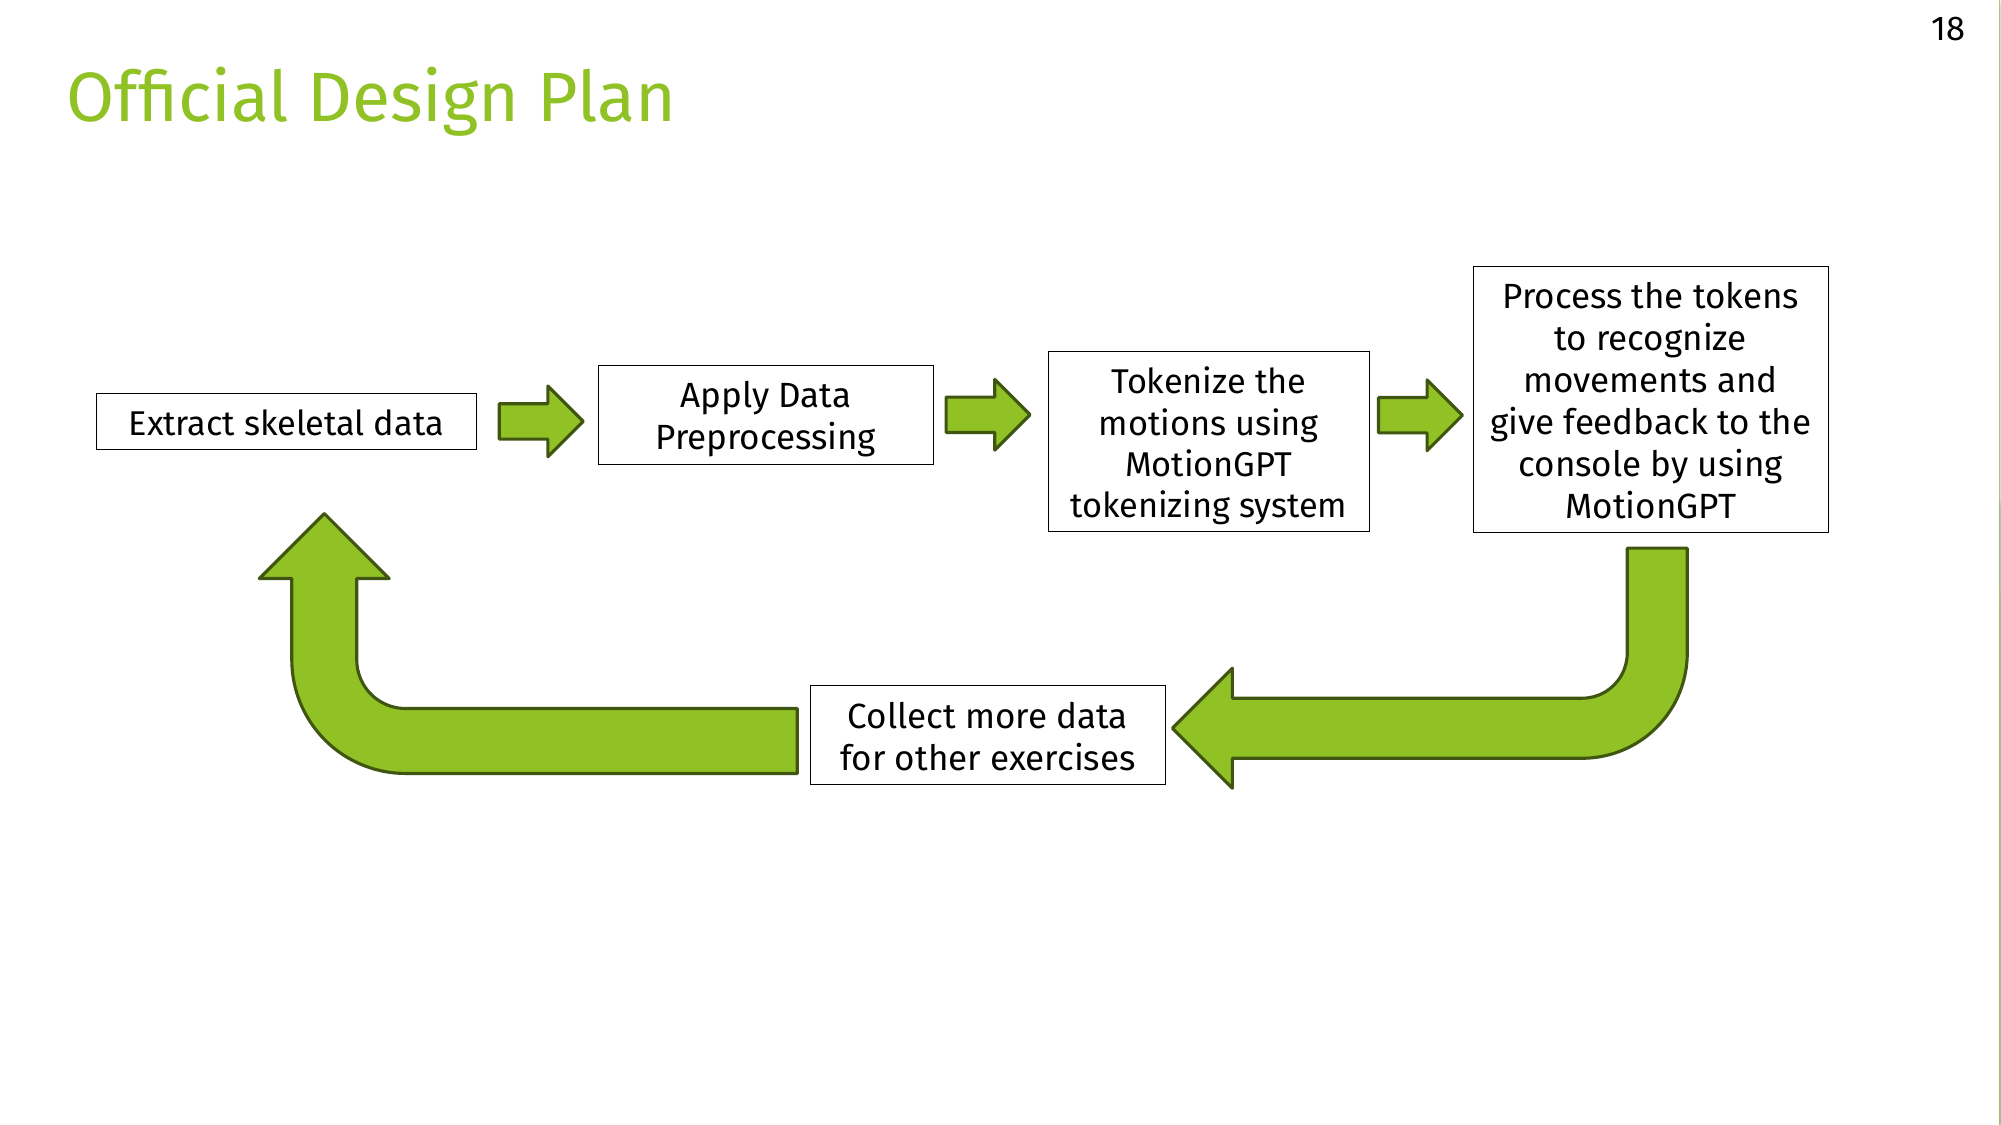

18
# Official Design Plan
Process the tokens to recognize movements and give feedback to the console by using MotionGPT
Tokenize the motions using MotionGPT tokenizing system
Apply Data Preprocessing

Extract skeletal data

Collect more data for other exercises